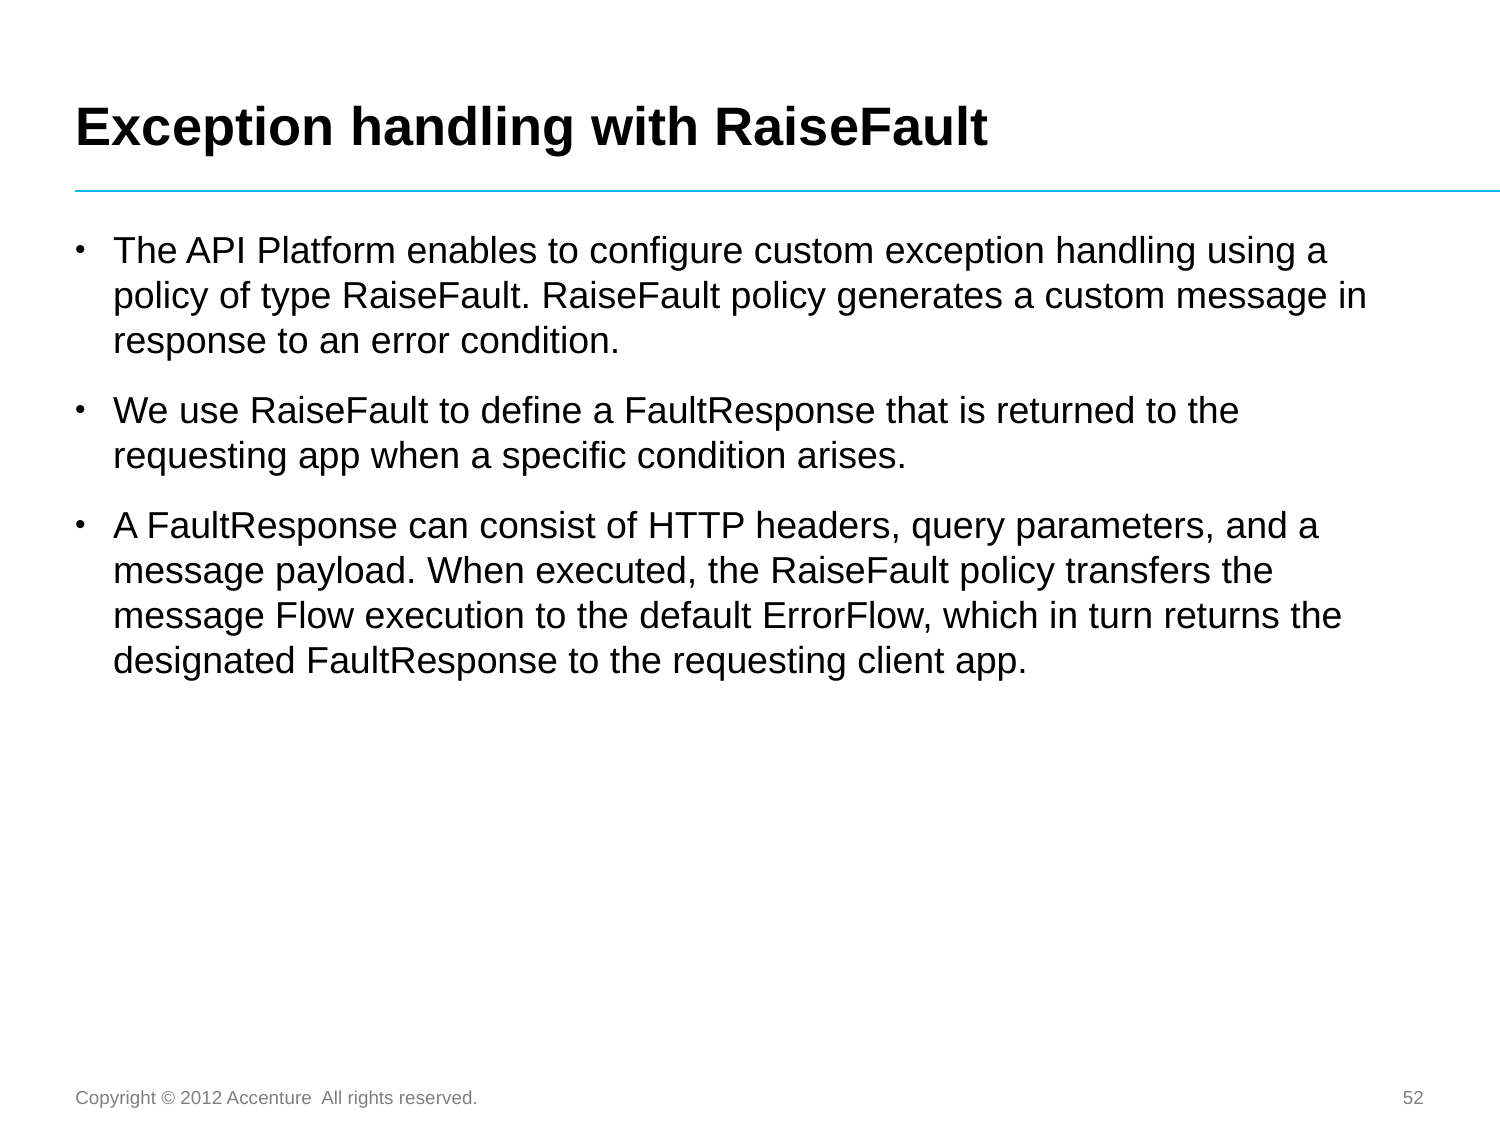

# Exception handling with RaiseFault
The API Platform enables to configure custom exception handling using a policy of type RaiseFault. RaiseFault policy generates a custom message in response to an error condition.
We use RaiseFault to define a FaultResponse that is returned to the requesting app when a specific condition arises.
A FaultResponse can consist of HTTP headers, query parameters, and a message payload. When executed, the RaiseFault policy transfers the message Flow execution to the default ErrorFlow, which in turn returns the designated FaultResponse to the requesting client app.